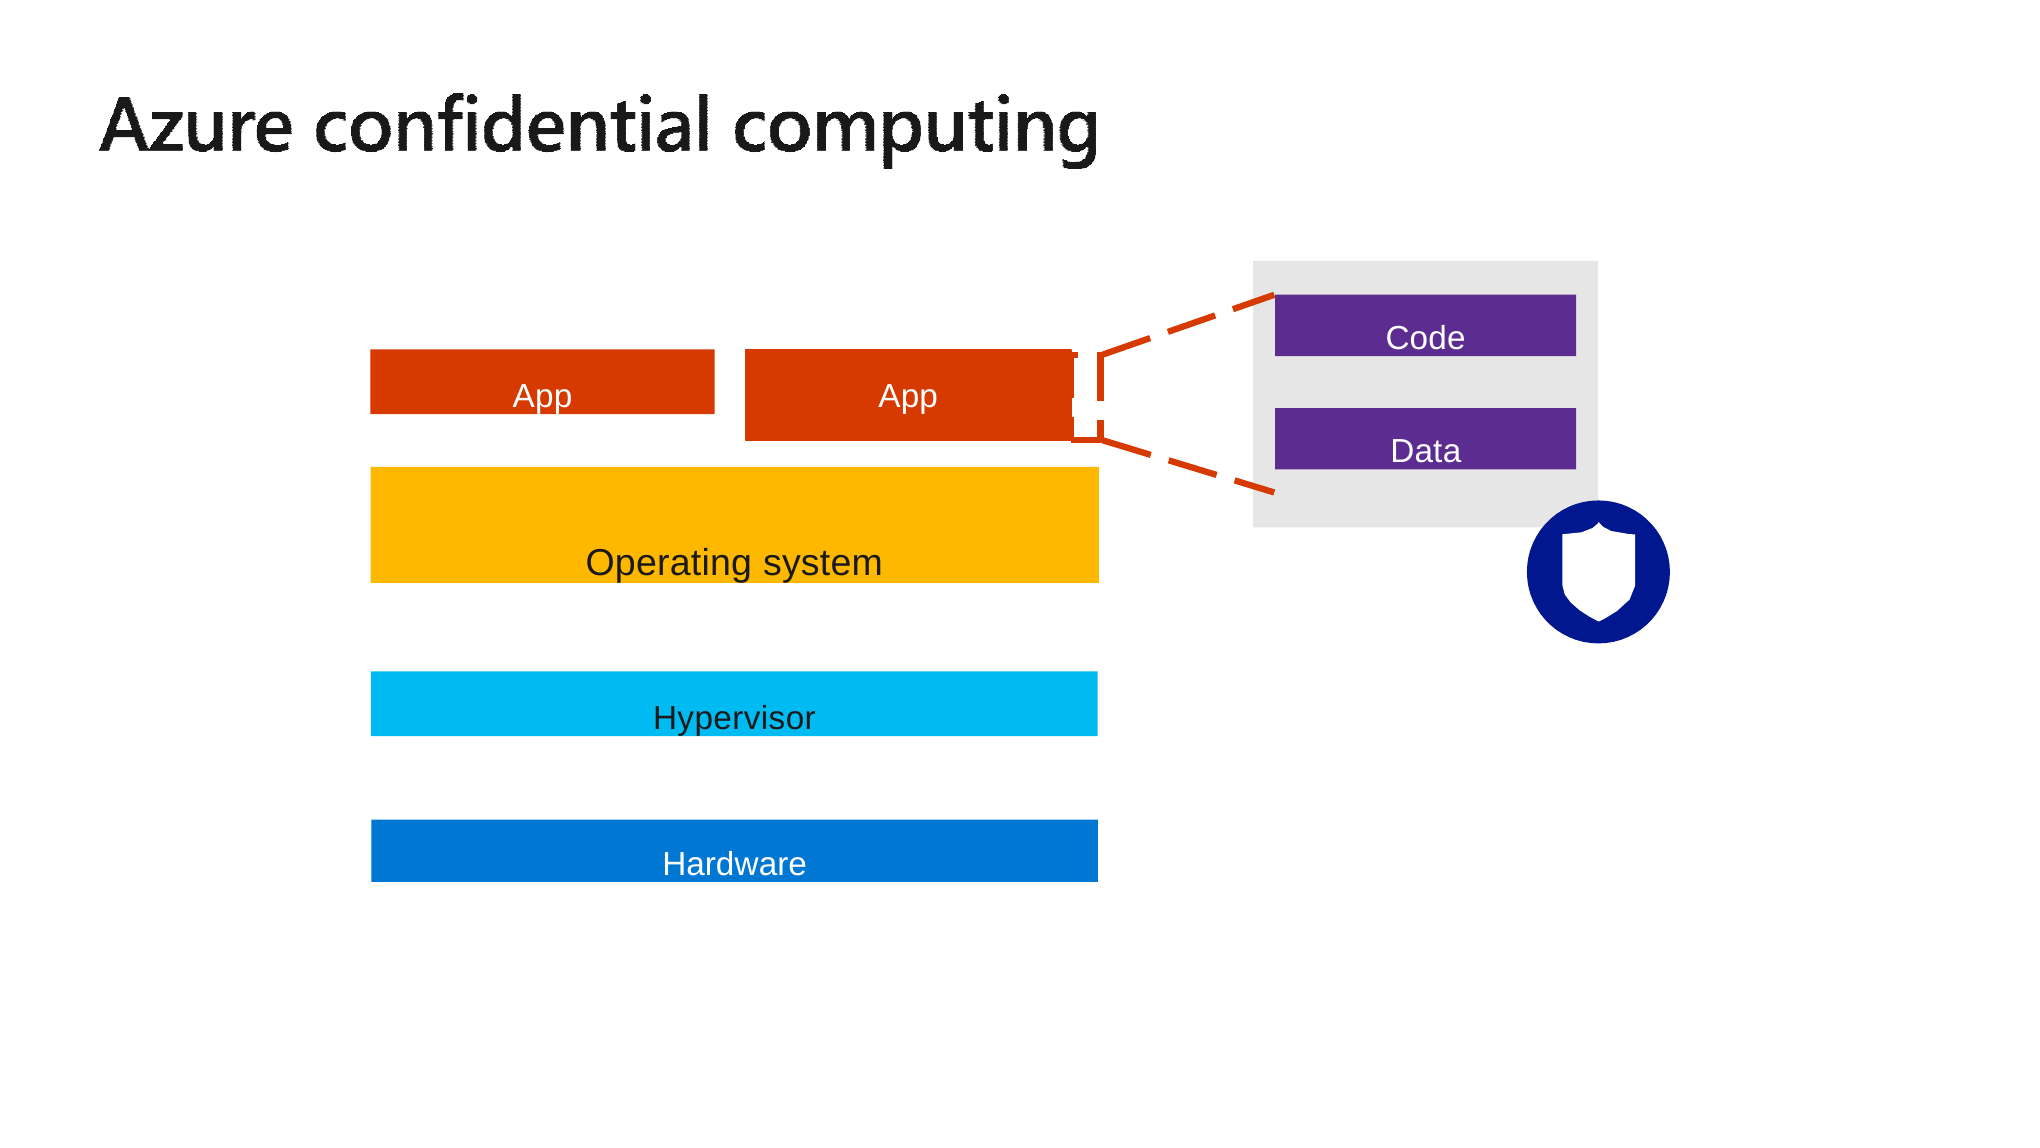

Code

App

App

Data

Operating system

Hypervisor
Hardware